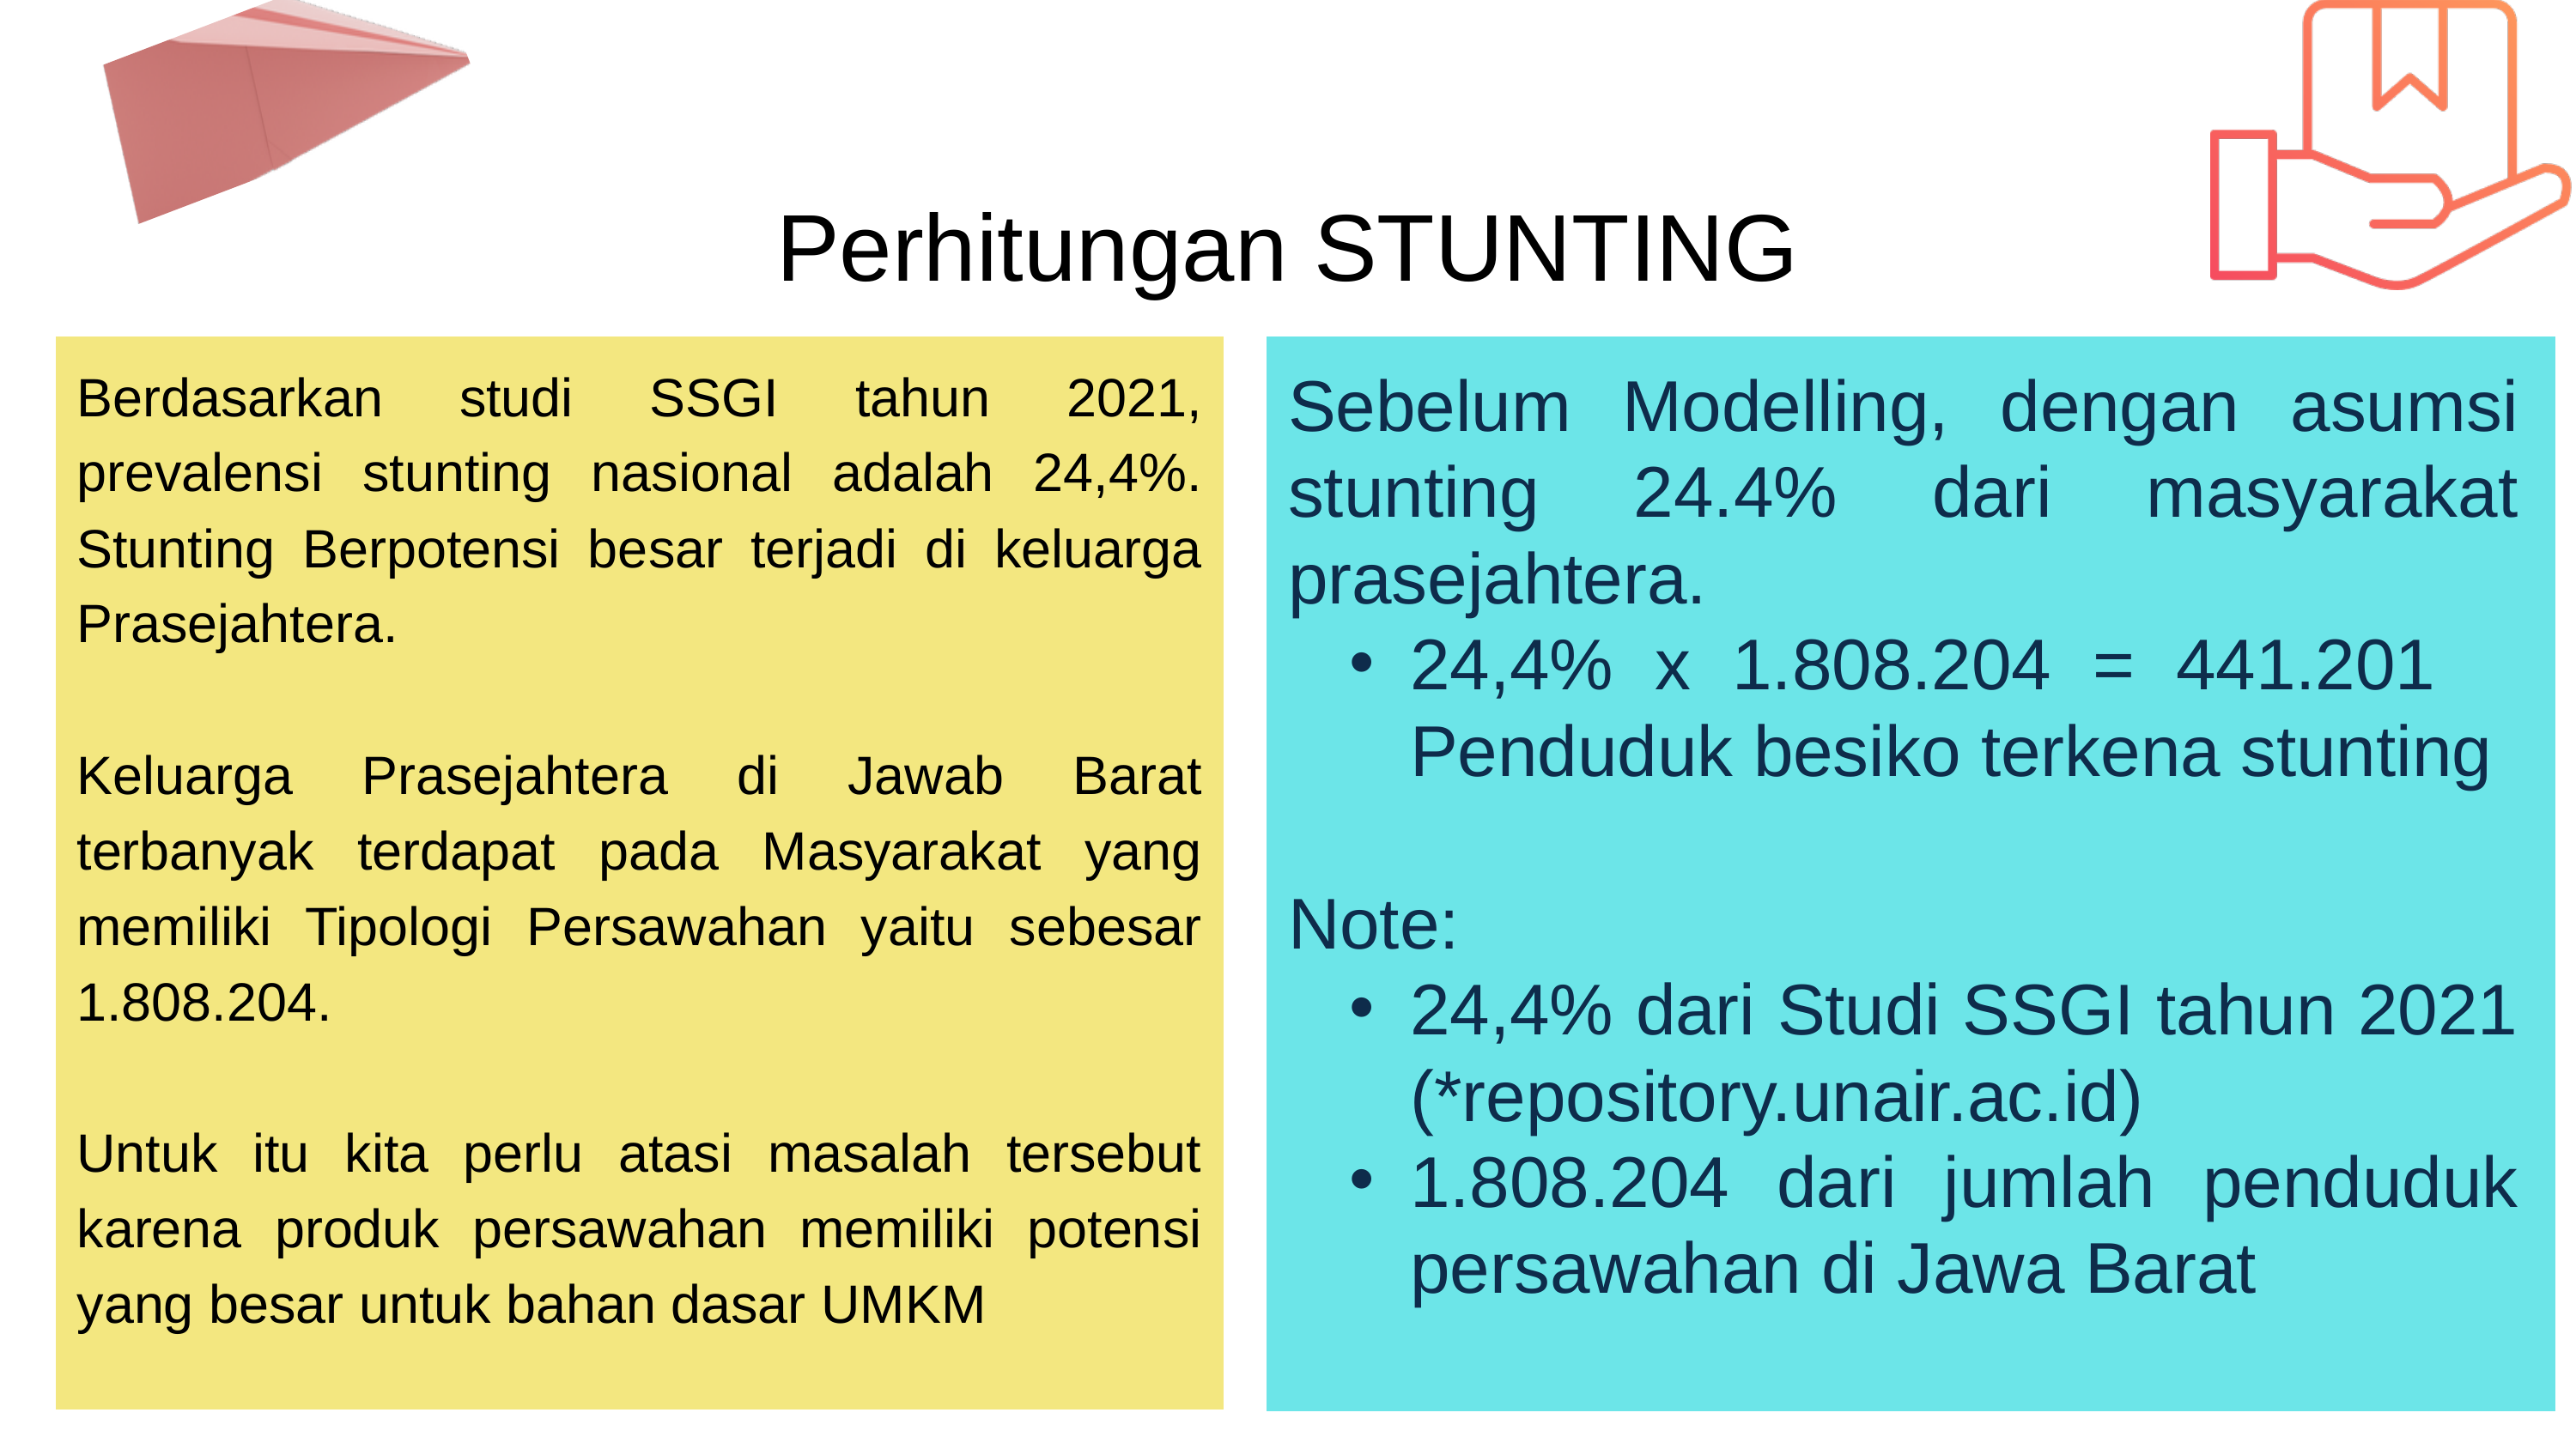

Perhitungan STUNTING

Berdasarkan studi SSGI tahun 2021, prevalensi stunting nasional adalah 24,4%. Stunting Berpotensi besar terjadi di keluarga Prasejahtera.

Keluarga Prasejahtera di Jawab Barat terbanyak terdapat pada Masyarakat yang memiliki Tipologi Persawahan yaitu sebesar 1.808.204.

Untuk itu kita perlu atasi masalah tersebut karena produk persawahan memiliki potensi yang besar untuk bahan dasar UMKM
Sebelum Modelling, dengan asumsi stunting 24.4% dari masyarakat prasejahtera.
24,4% x 1.808.204 = 441.201   Penduduk besiko terkena stunting

Note:
24,4% dari Studi SSGI tahun 2021 (*repository.unair.ac.id)
1.808.204 dari jumlah penduduk persawahan di Jawa Barat